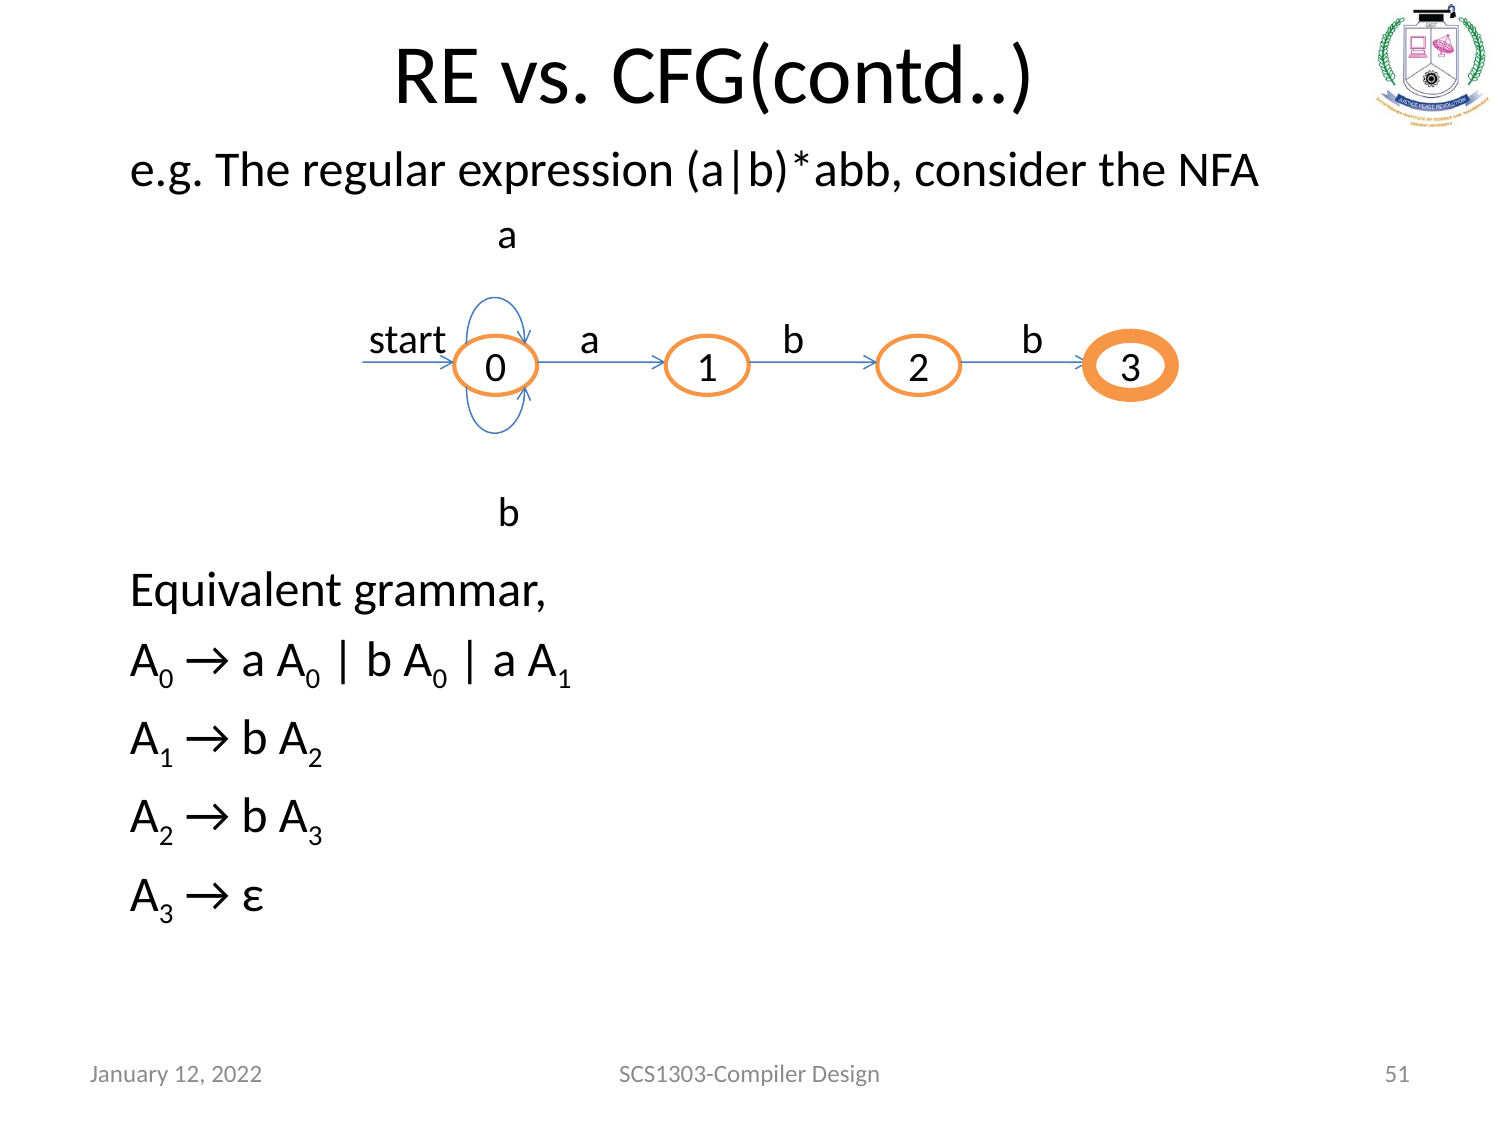

# RE vs. CFG(contd..)
	e.g. The regular expression (a|b)*abb, consider the NFA

	Equivalent grammar,
	A0 → a A0 | b A0 | a A1
	A1 → b A2
	A2 → b A3
	A3 → ε

a
start
a
b
b
0
1
2
3
b
January 12, 2022
SCS1303-Compiler Design
51